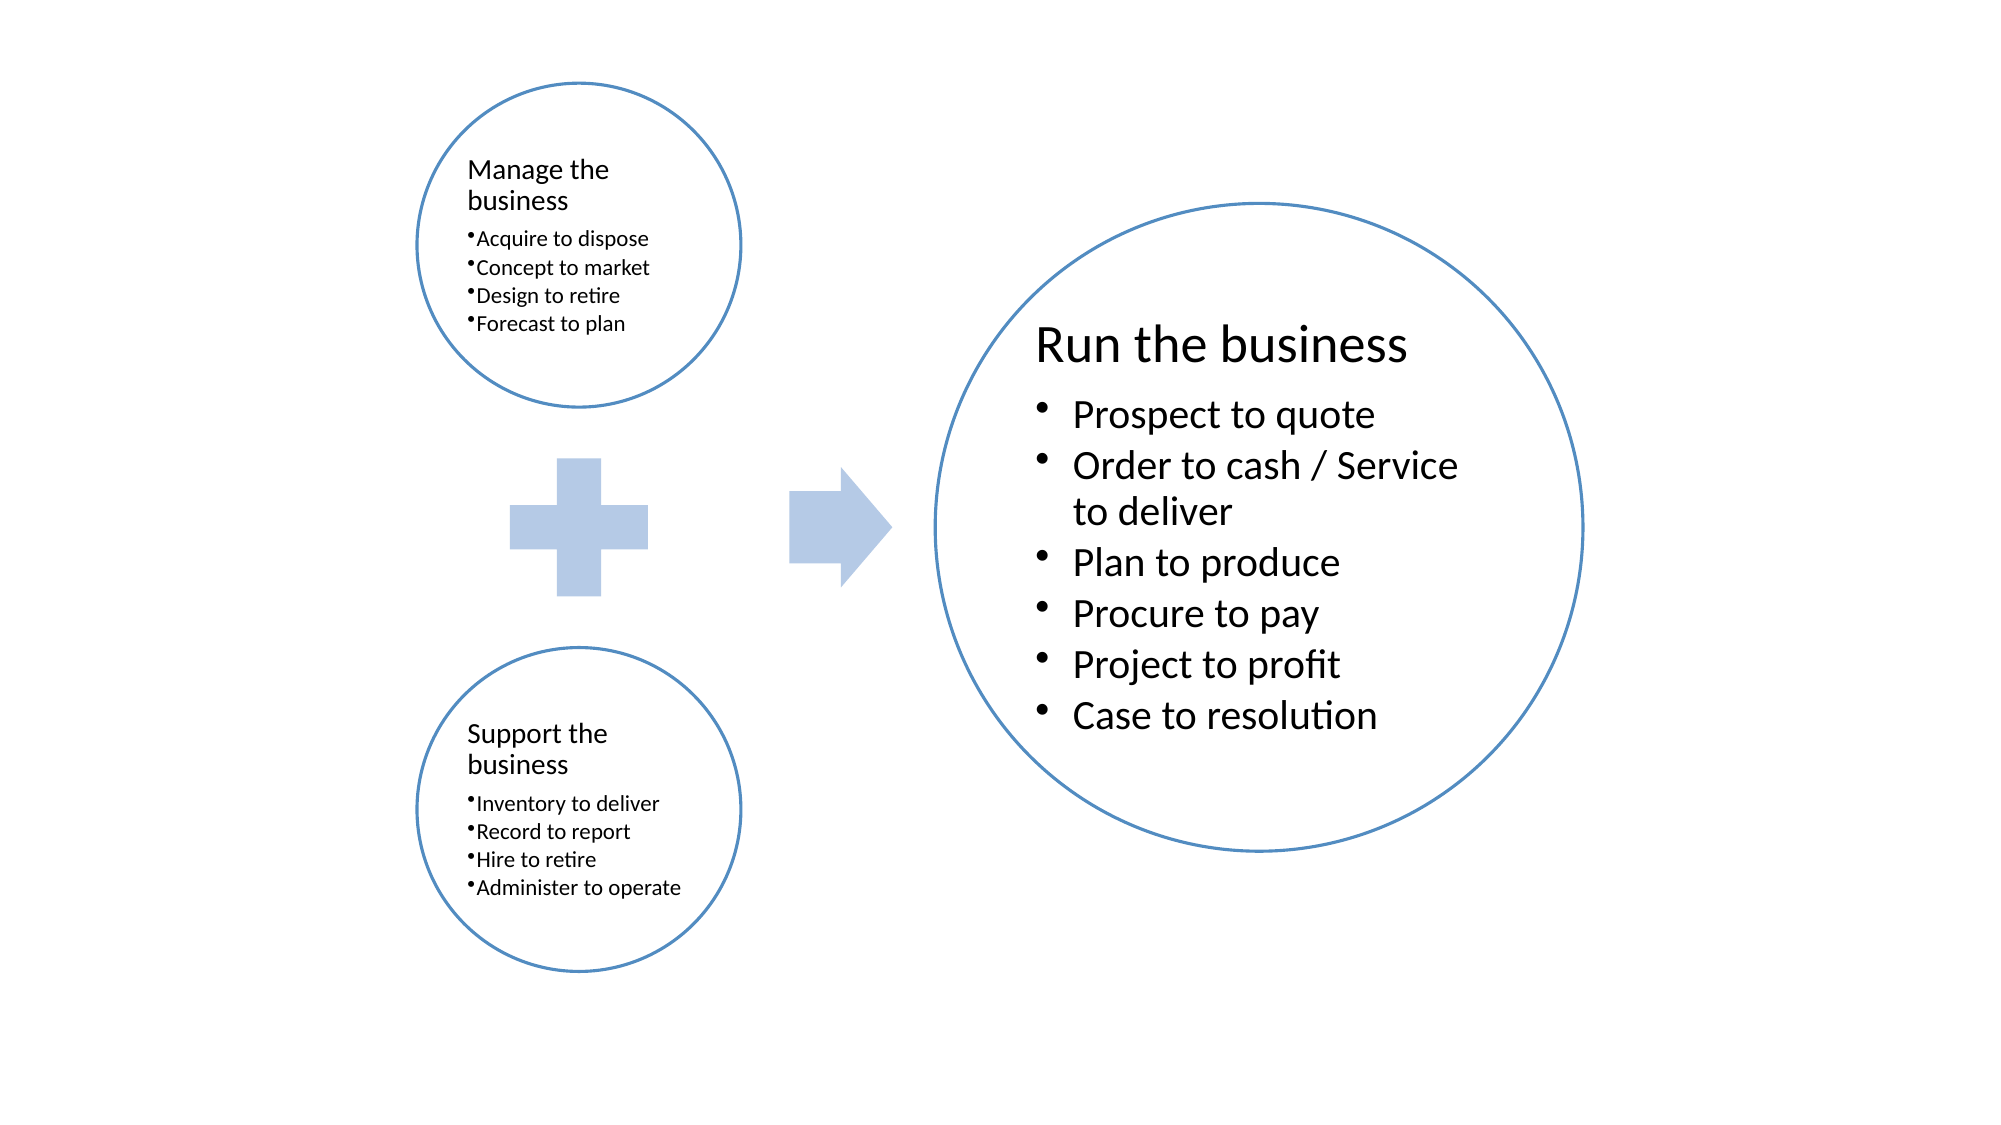

Manage the business
Acquire to dispose
Concept to market
Design to retire
Forecast to plan

Support the business
Inventory to deliver
Record to report
Hire to retire
Administer to operate

Run the business
Prospect to quote
Order to cash / Service to deliver
Plan to produce
Procure to pay
Project to profit
Case to resolution